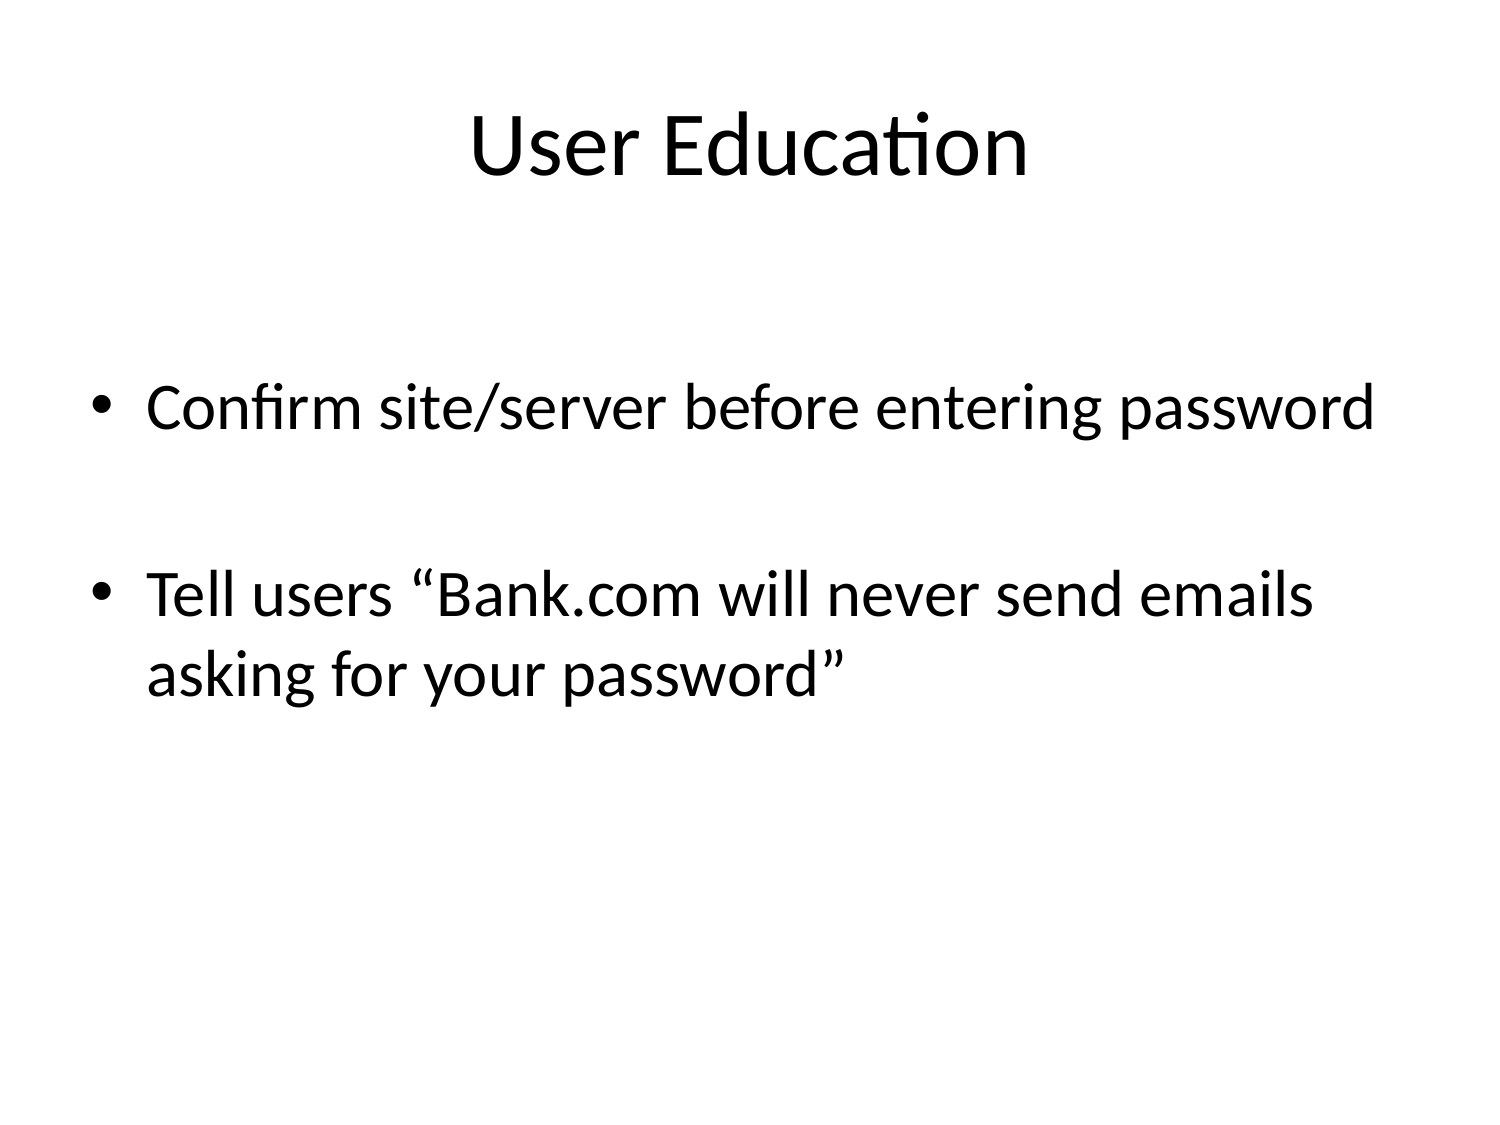

# User Education

Confirm site/server before entering password

Tell users “Bank.com will never send emails asking for your password”